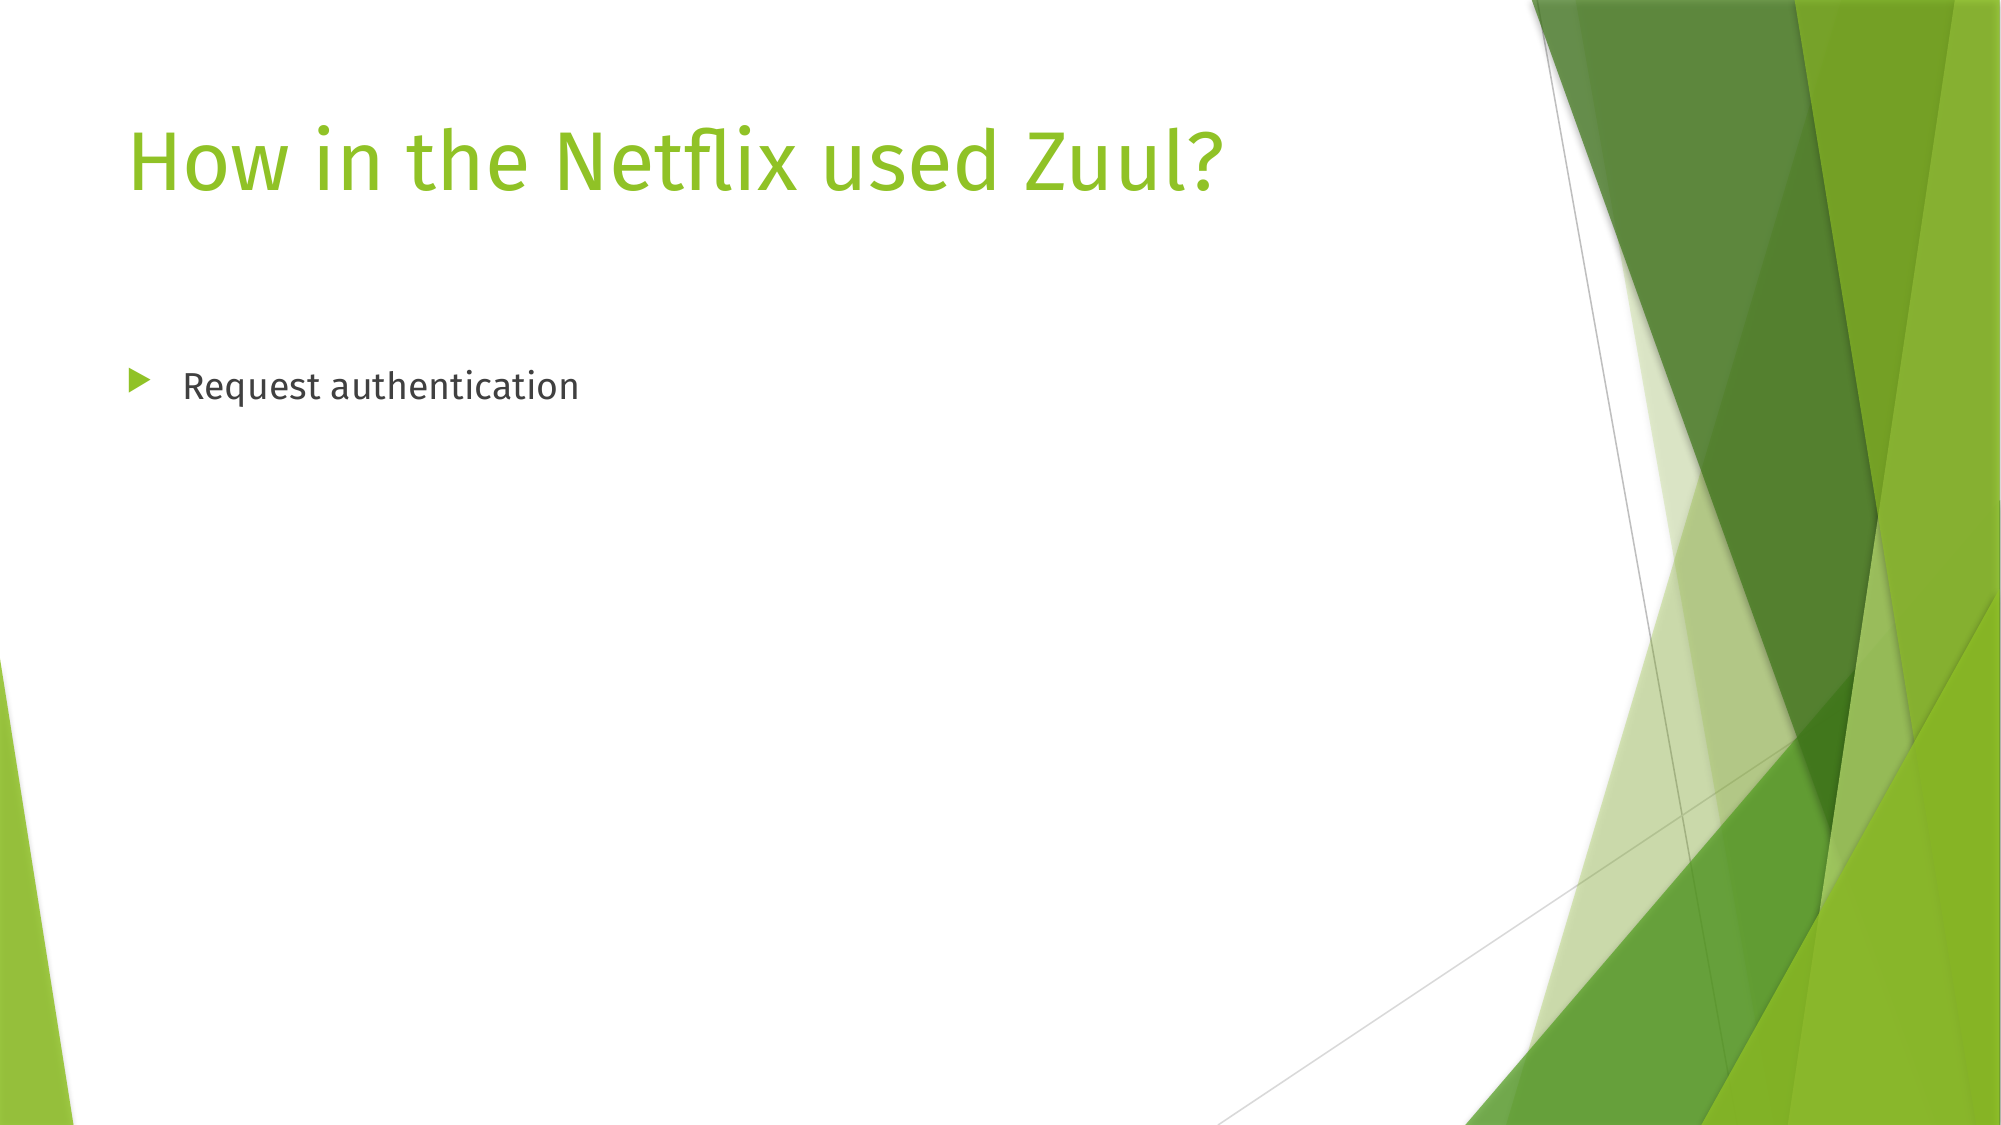

# How in the Netflix used Zuul?
Request authentication